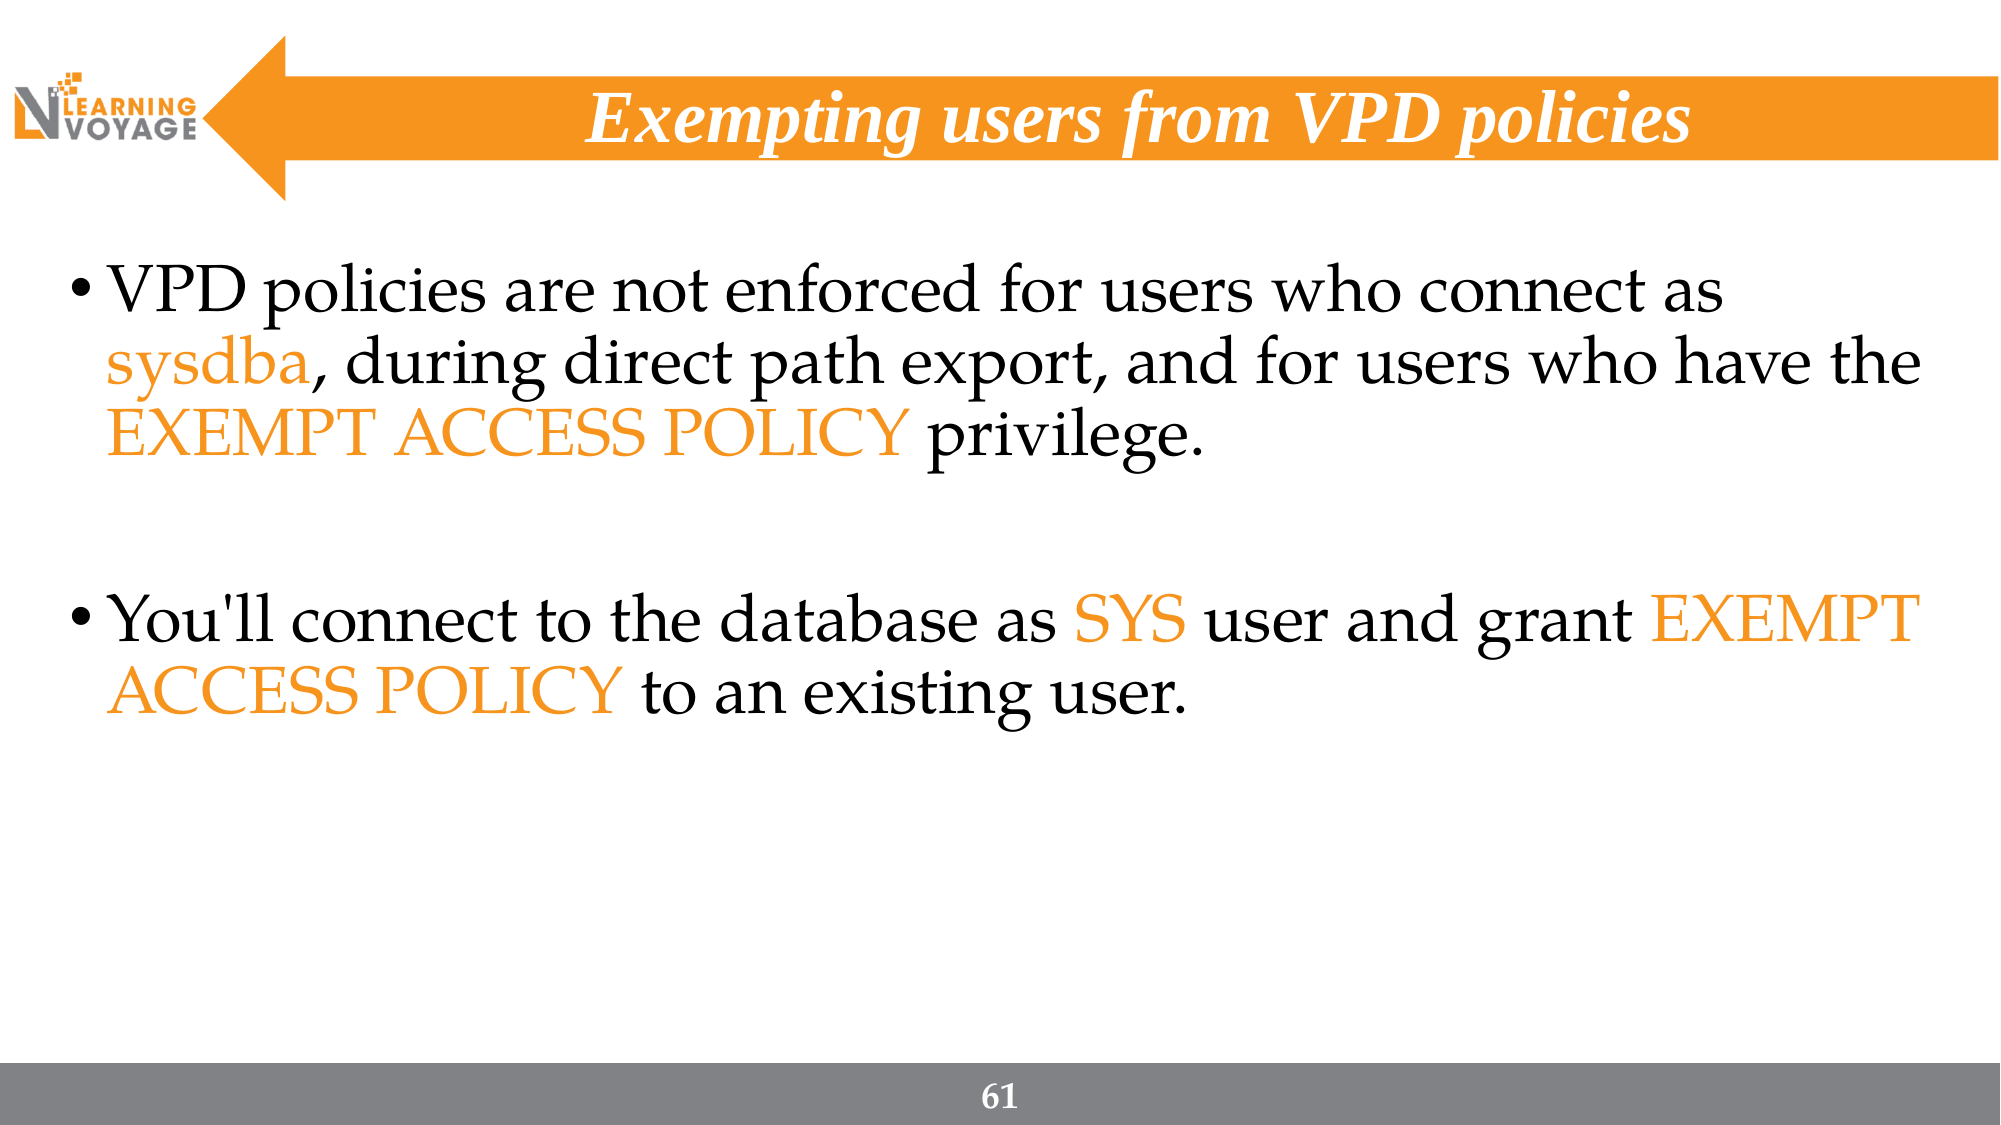

# Exempting users from VPD policies
VPD policies are not enforced for users who connect as sysdba, during direct path export, and for users who have the EXEMPT ACCESS POLICY privilege.

You'll connect to the database as SYS user and grant EXEMPT ACCESS POLICY to an existing user.
61